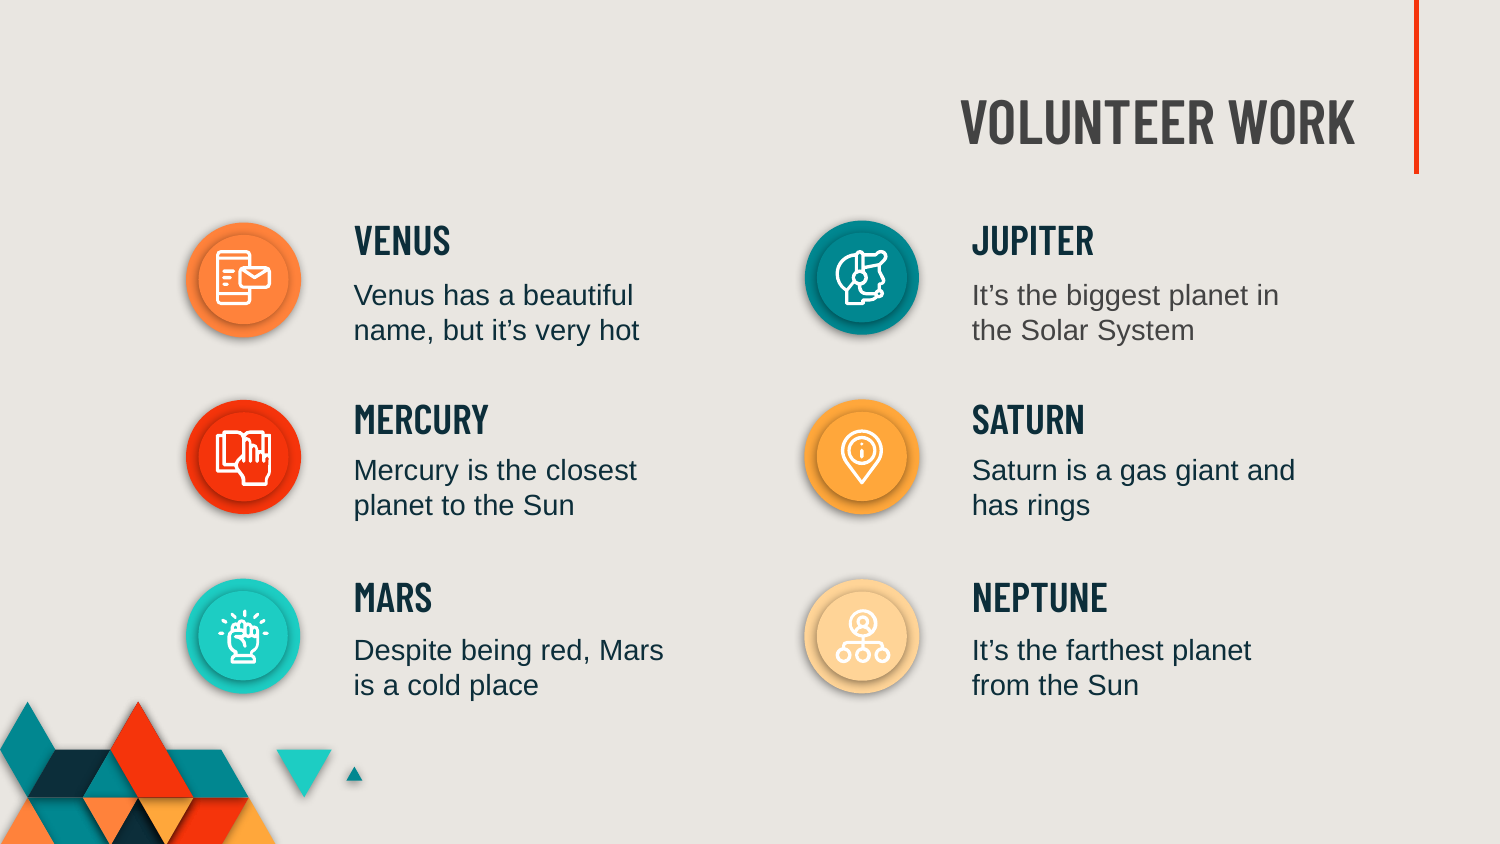

# VOLUNTEER WORK
VENUS
JUPITER

It’s the biggest planet in the Solar System
Venus has a beautiful name, but it’s very hot
MERCURY
SATURN

Saturn is a gas giant and has rings
Mercury is the closest planet to the Sun
MARS
NEPTUNE

It’s the farthest planet from the Sun
Despite being red, Mars is a cold place